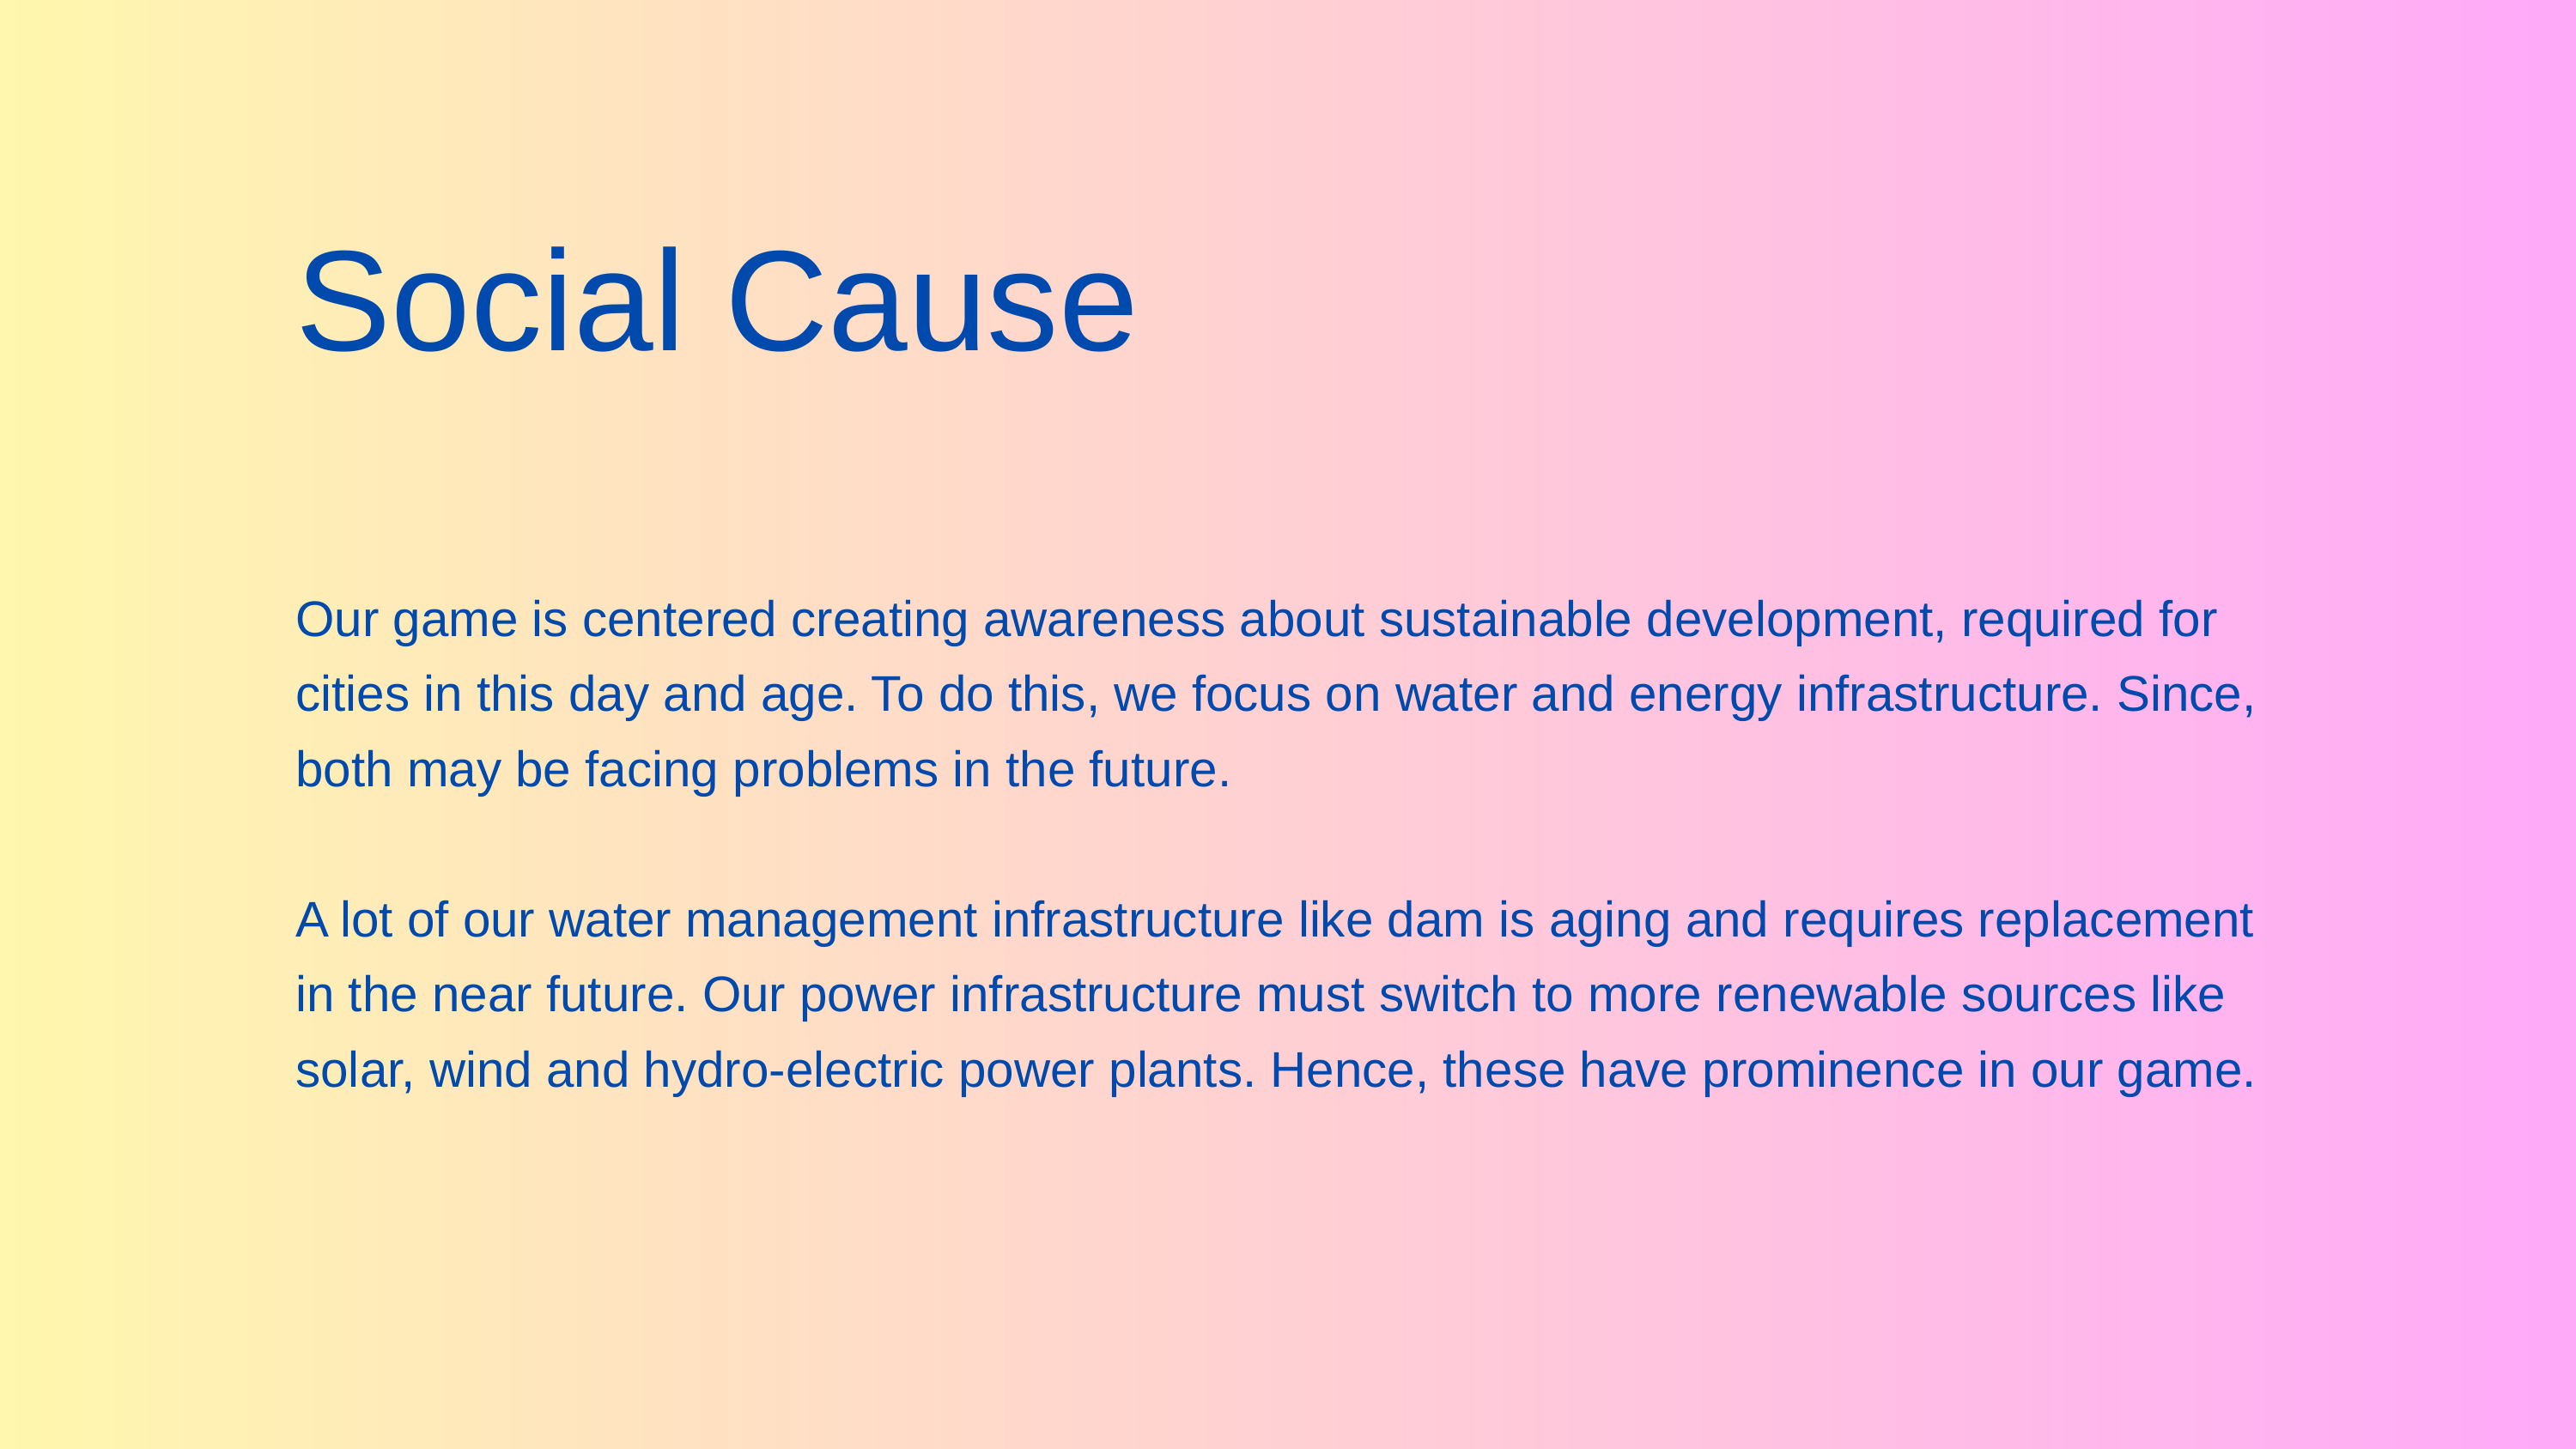

Social Cause
Our game is centered creating awareness about sustainable development, required for cities in this day and age. To do this, we focus on water and energy infrastructure. Since, both may be facing problems in the future.

A lot of our water management infrastructure like dam is aging and requires replacement in the near future. Our power infrastructure must switch to more renewable sources like solar, wind and hydro-electric power plants. Hence, these have prominence in our game.